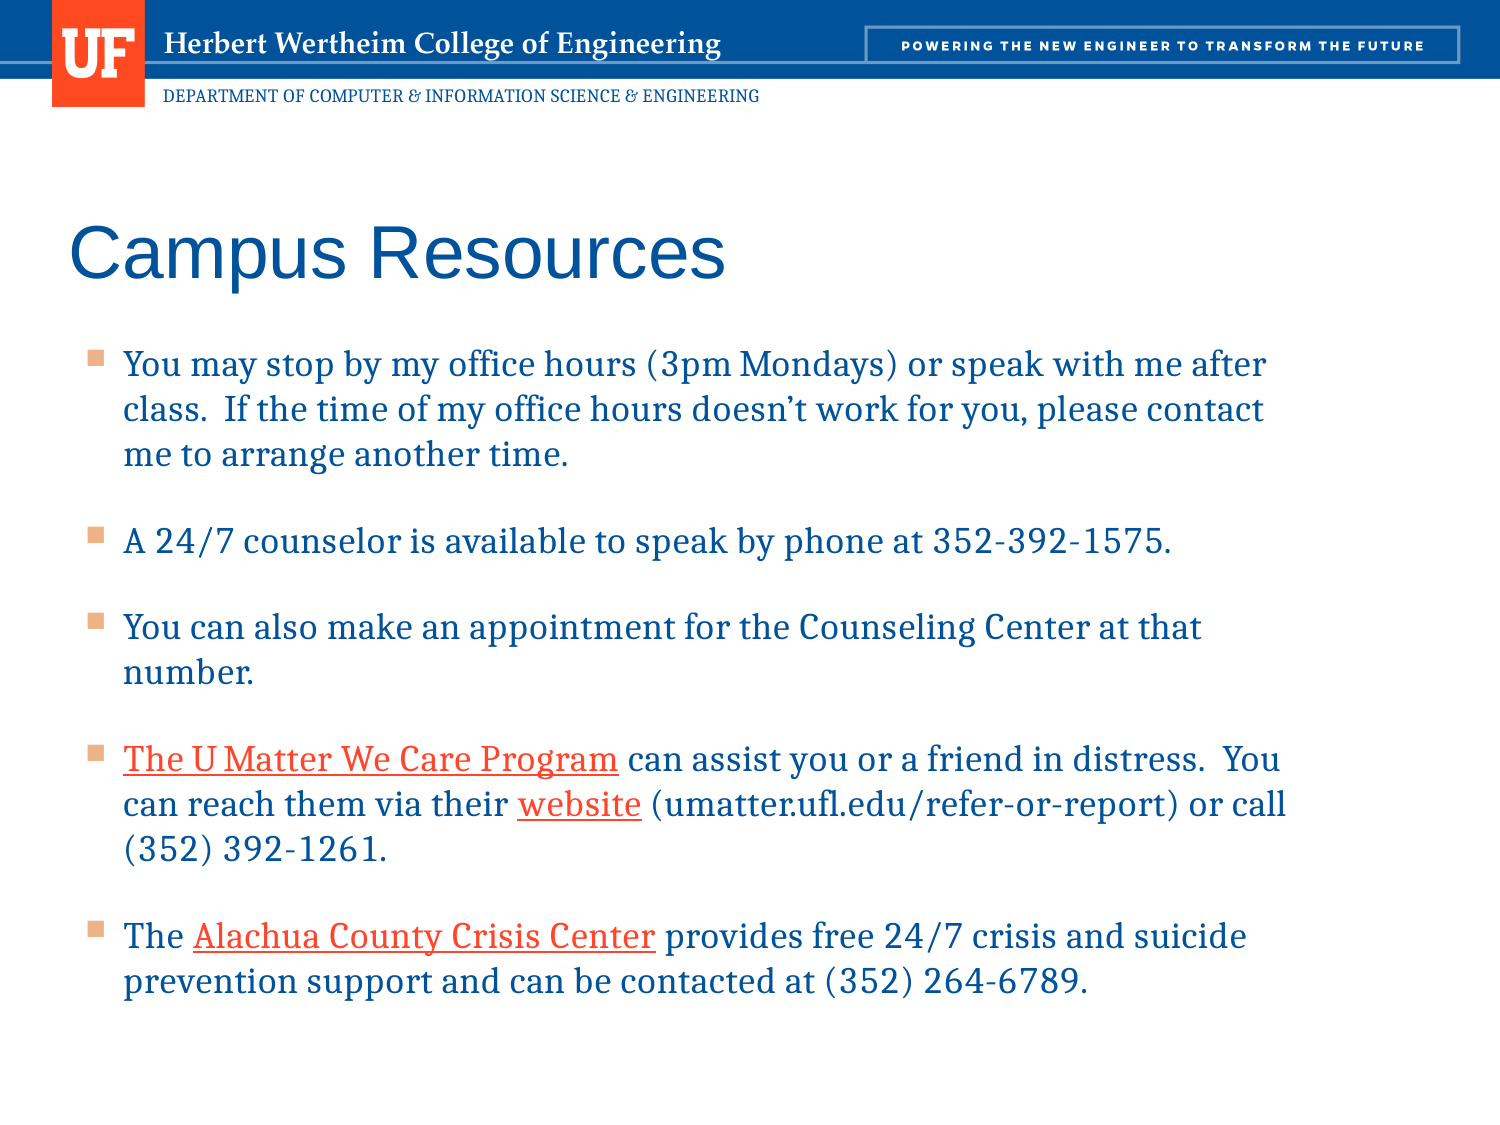

# Campus Resources
You may stop by my office hours (3pm Mondays) or speak with me after class.  If the time of my office hours doesn’t work for you, please contact me to arrange another time.
A 24/7 counselor is available to speak by phone at 352-392-1575.
You can also make an appointment for the Counseling Center at that number.
The U Matter We Care Program can assist you or a friend in distress.  You can reach them via their website (umatter.ufl.edu/refer-or-report) or call (352) 392-1261.
The Alachua County Crisis Center provides free 24/7 crisis and suicide prevention support and can be contacted at (352) 264-6789.